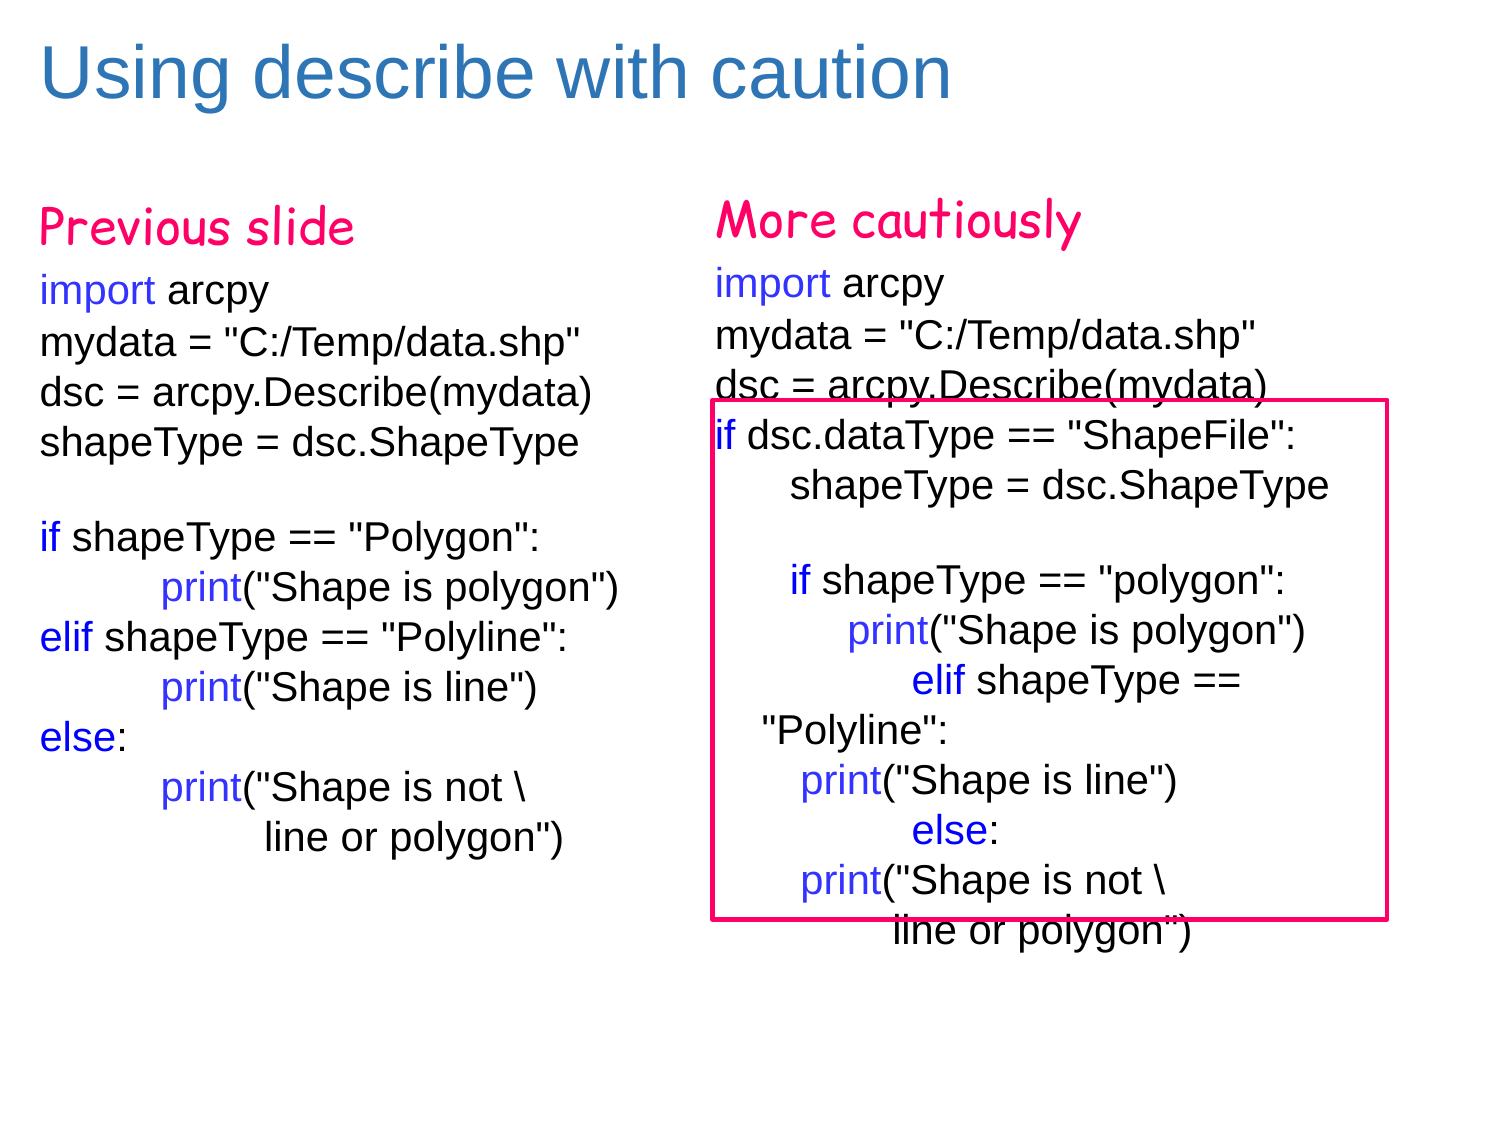

# Using describe with caution
     More cautiously
     import arcpy
      mydata = "C:/Temp/data.shp"
      dsc = arcpy.Describe(mydata)
      if dsc.dataType == "ShapeFile":
 	shapeType = dsc.ShapeType
if shapeType == "polygon":
     print("Shape is polygon")
		elif shapeType == "Polyline":
     print("Shape is line")
		else:
     print("Shape is not \
             line or polygon")
     Previous slide
     import arcpy
      mydata = "C:/Temp/data.shp"
      dsc = arcpy.Describe(mydata)
      shapeType = dsc.ShapeType
if shapeType == "Polygon":
    print("Shape is polygon")
elif shapeType == "Polyline":
    print("Shape is line")
else:
    print("Shape is not \
             line or polygon")